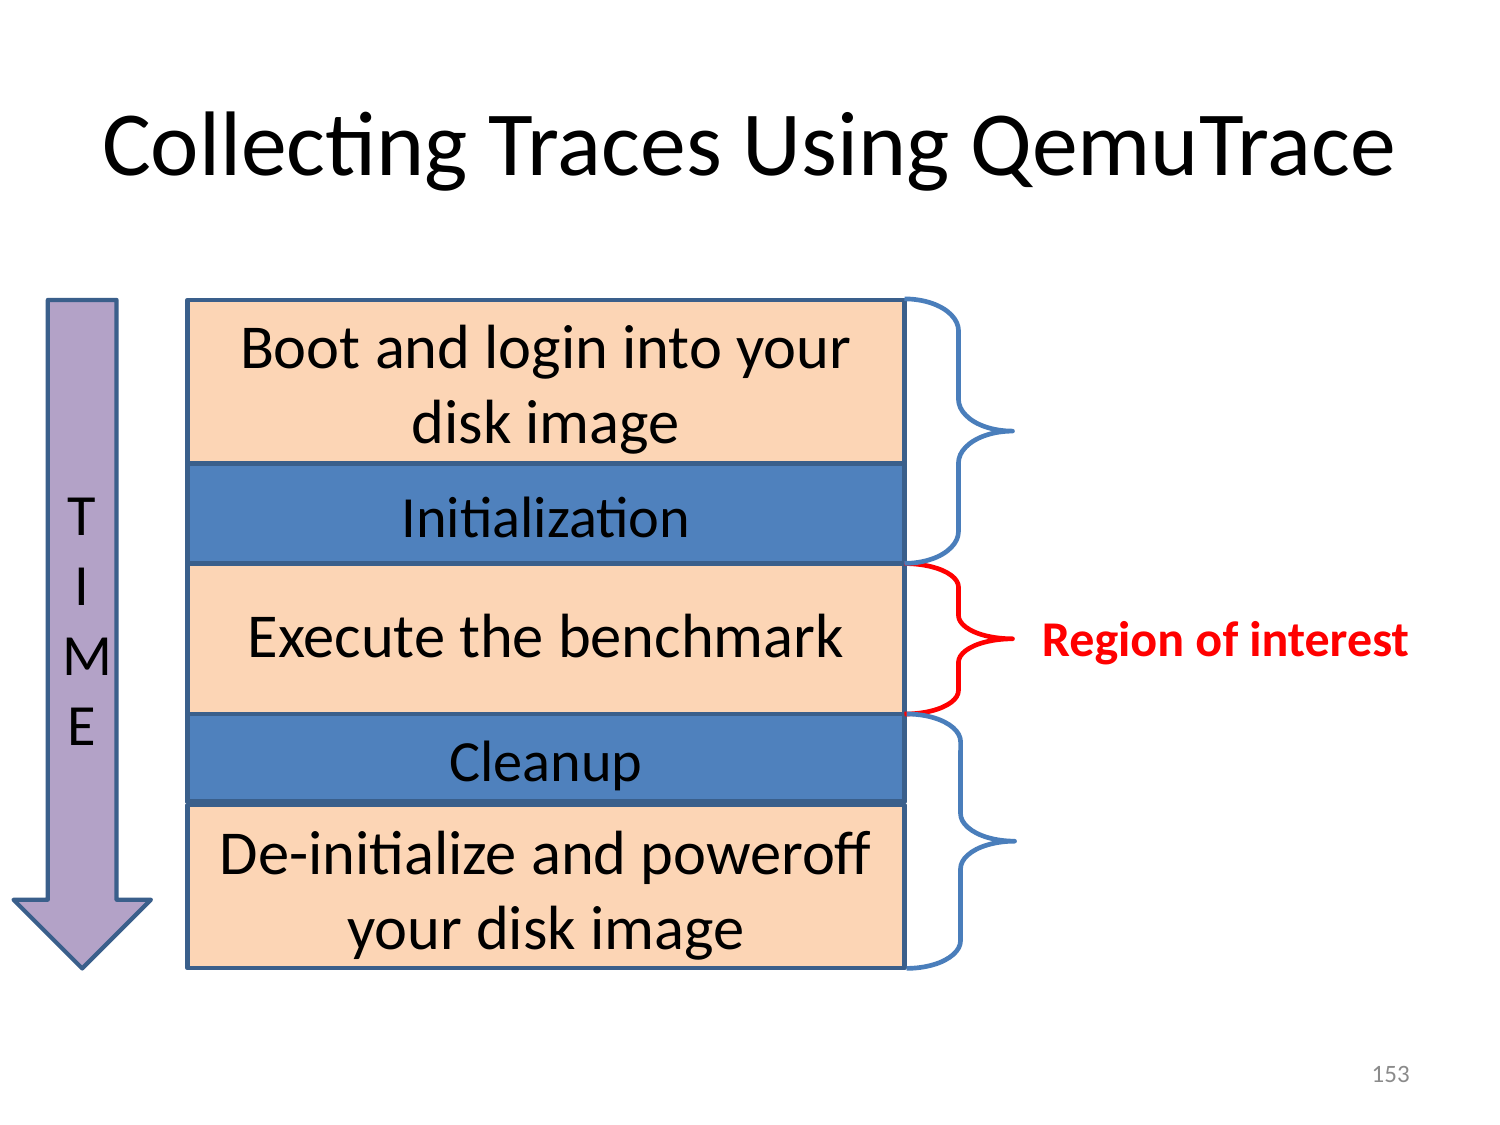

# Collecting Traces Using QemuTrace

T
I
M
E
Boot and login into your disk image
Execute the benchmark
Initialization

Region of interest
Cleanup

De-initialize and poweroff your disk image
153